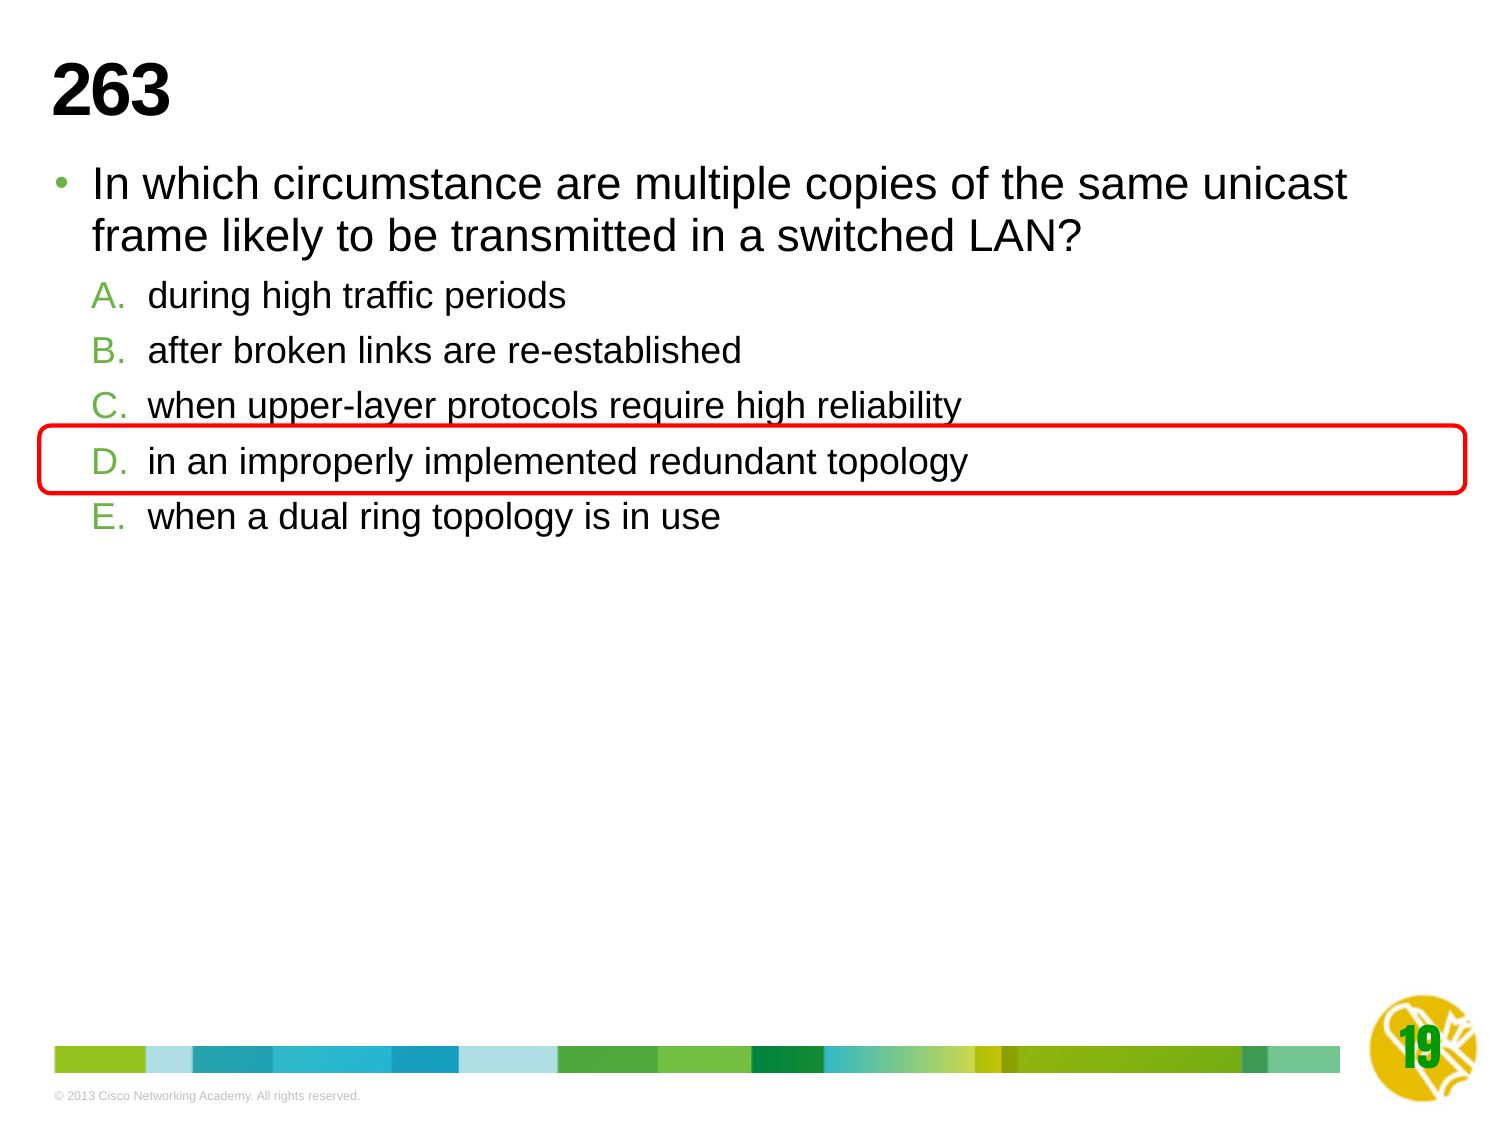

# 263
In which circumstance are multiple copies of the same unicast frame likely to be transmitted in a switched LAN?
during high traffic periods
after broken links are re-established
when upper-layer protocols require high reliability
in an improperly implemented redundant topology
when a dual ring topology is in use